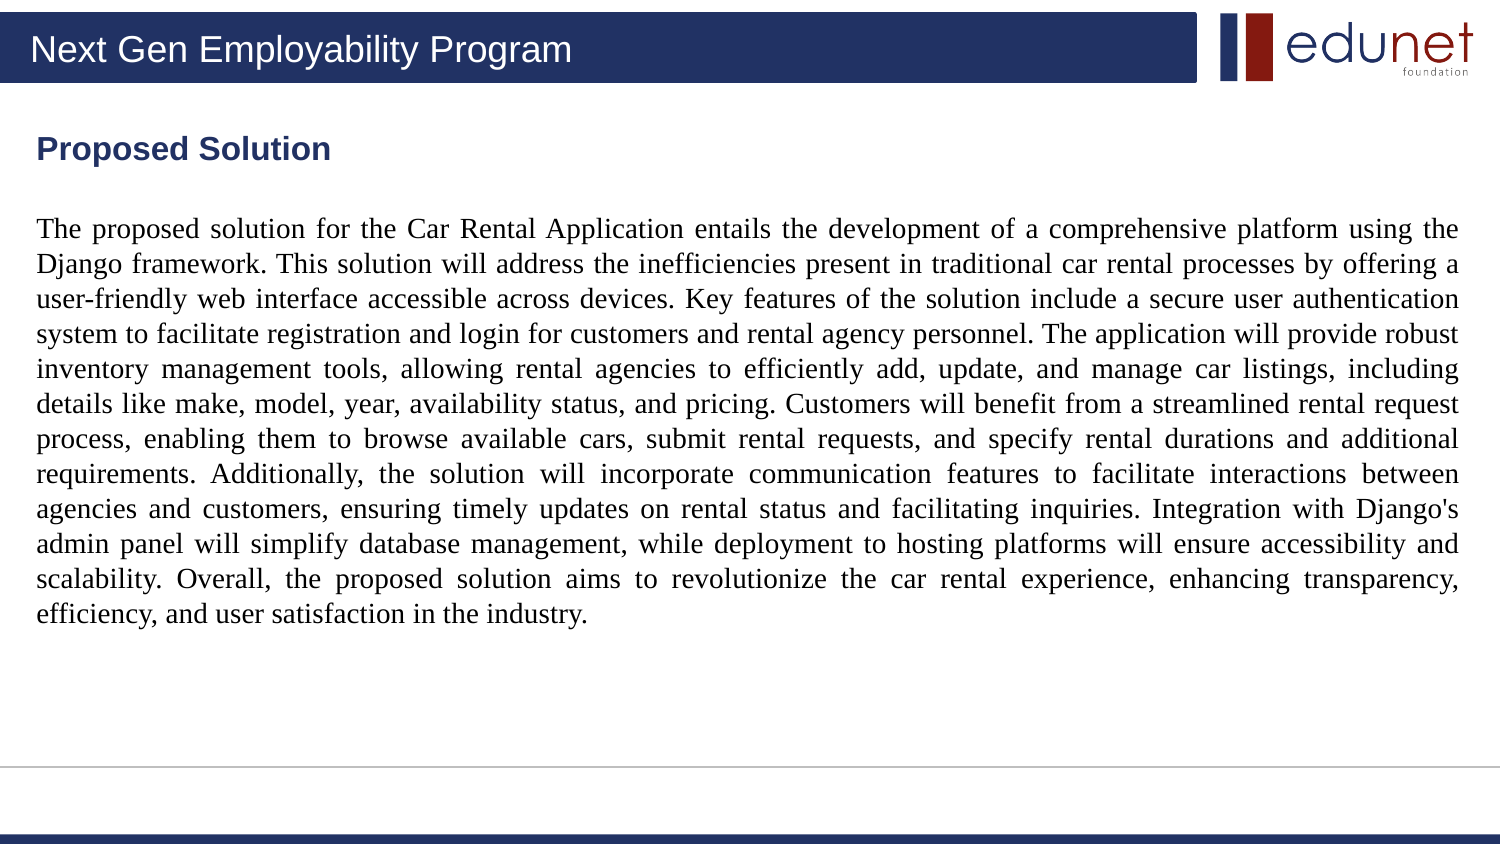

Proposed Solution
The proposed solution for the Car Rental Application entails the development of a comprehensive platform using the Django framework. This solution will address the inefficiencies present in traditional car rental processes by offering a user-friendly web interface accessible across devices. Key features of the solution include a secure user authentication system to facilitate registration and login for customers and rental agency personnel. The application will provide robust inventory management tools, allowing rental agencies to efficiently add, update, and manage car listings, including details like make, model, year, availability status, and pricing. Customers will benefit from a streamlined rental request process, enabling them to browse available cars, submit rental requests, and specify rental durations and additional requirements. Additionally, the solution will incorporate communication features to facilitate interactions between agencies and customers, ensuring timely updates on rental status and facilitating inquiries. Integration with Django's admin panel will simplify database management, while deployment to hosting platforms will ensure accessibility and scalability. Overall, the proposed solution aims to revolutionize the car rental experience, enhancing transparency, efficiency, and user satisfaction in the industry.
Source :